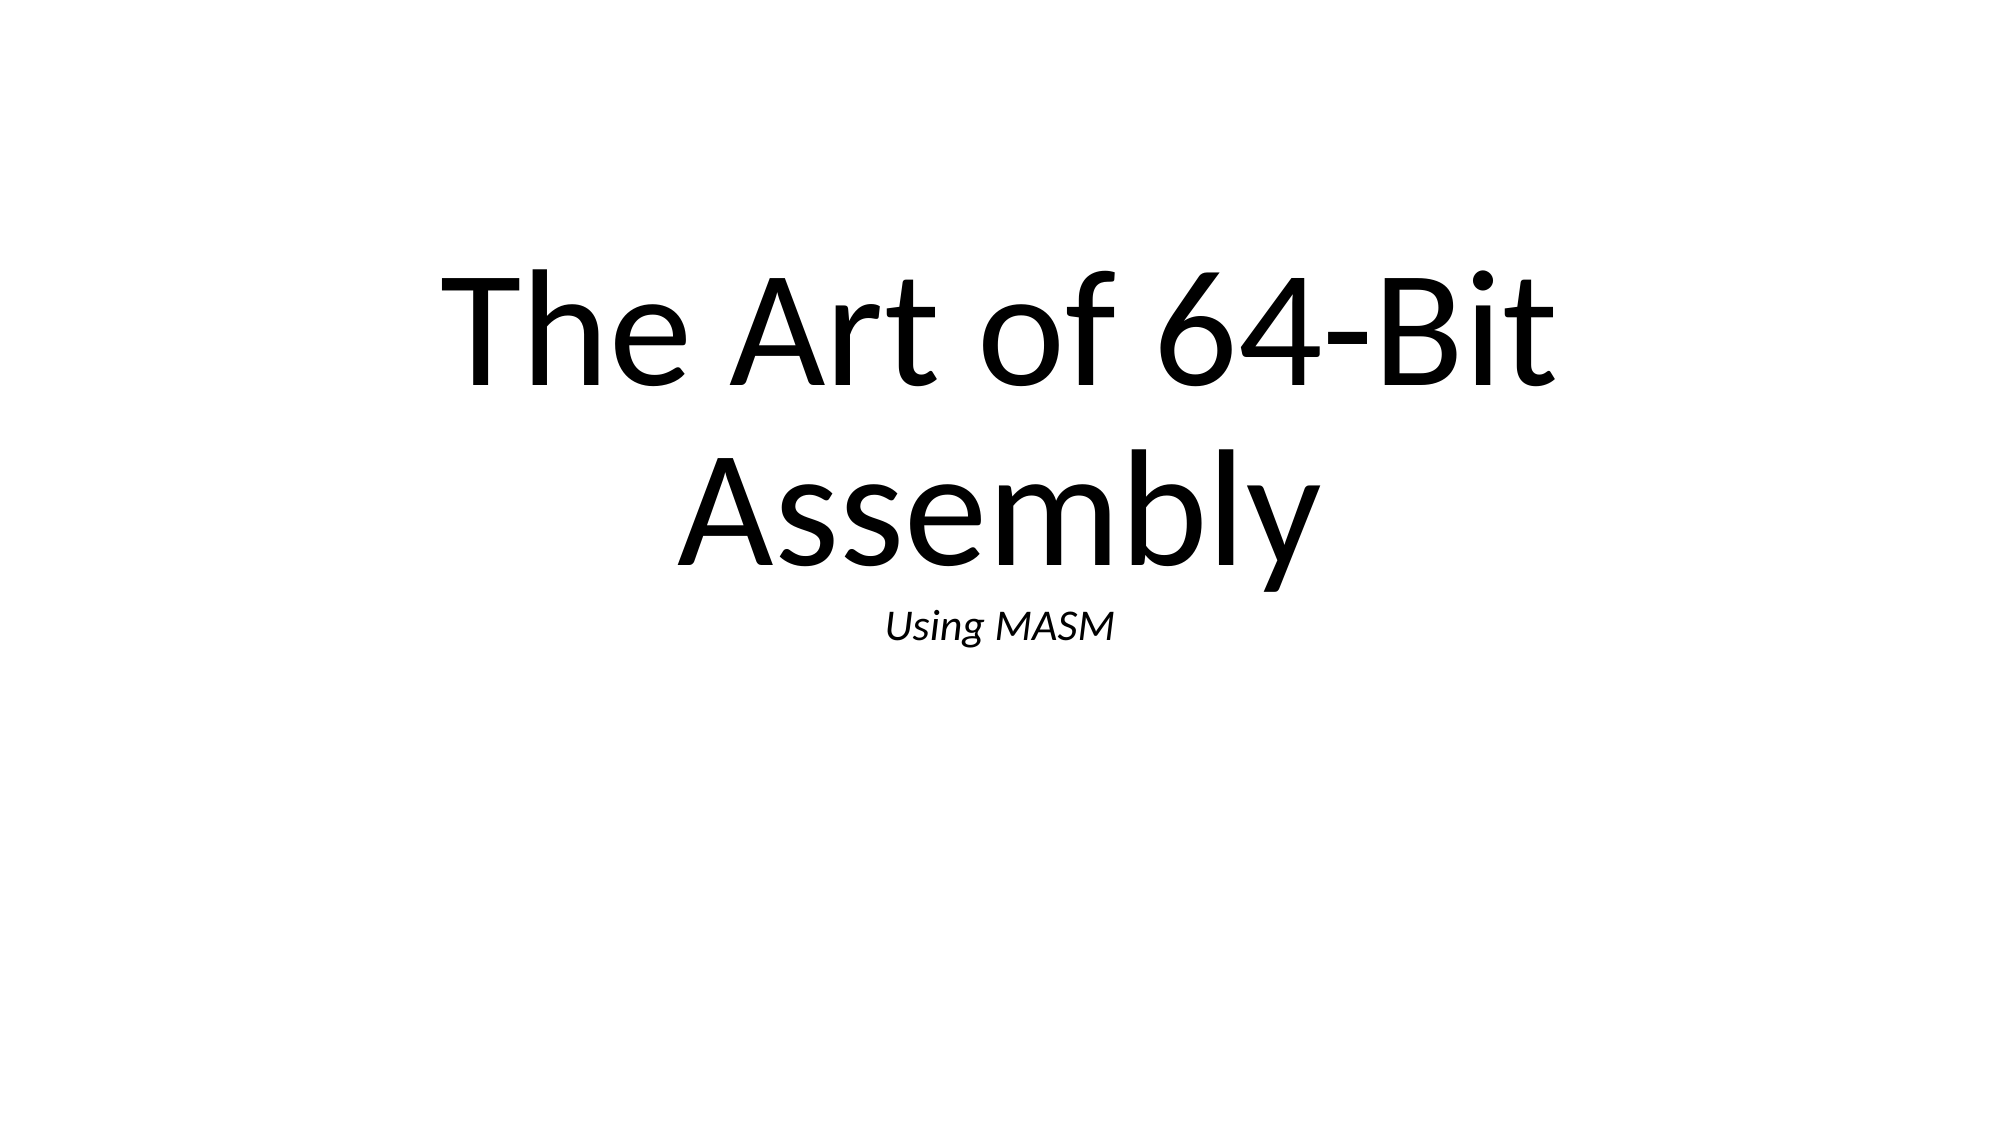

# The Art of 64-Bit Assembly
Using MASM